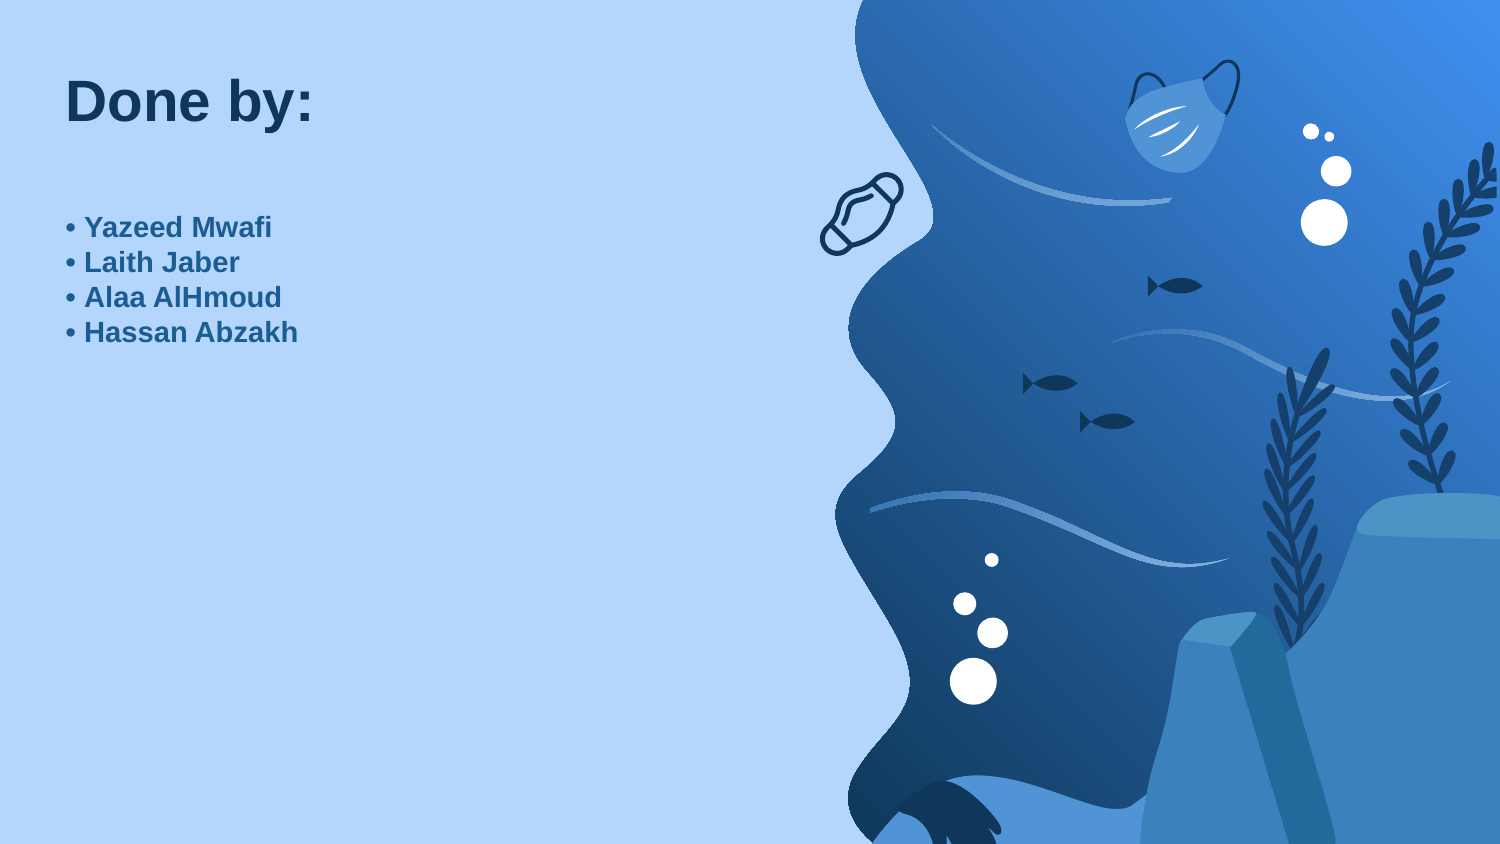

# Done by:

• Yazeed Mwafi
• Laith Jaber
• Alaa AlHmoud
• Hassan Abzakh